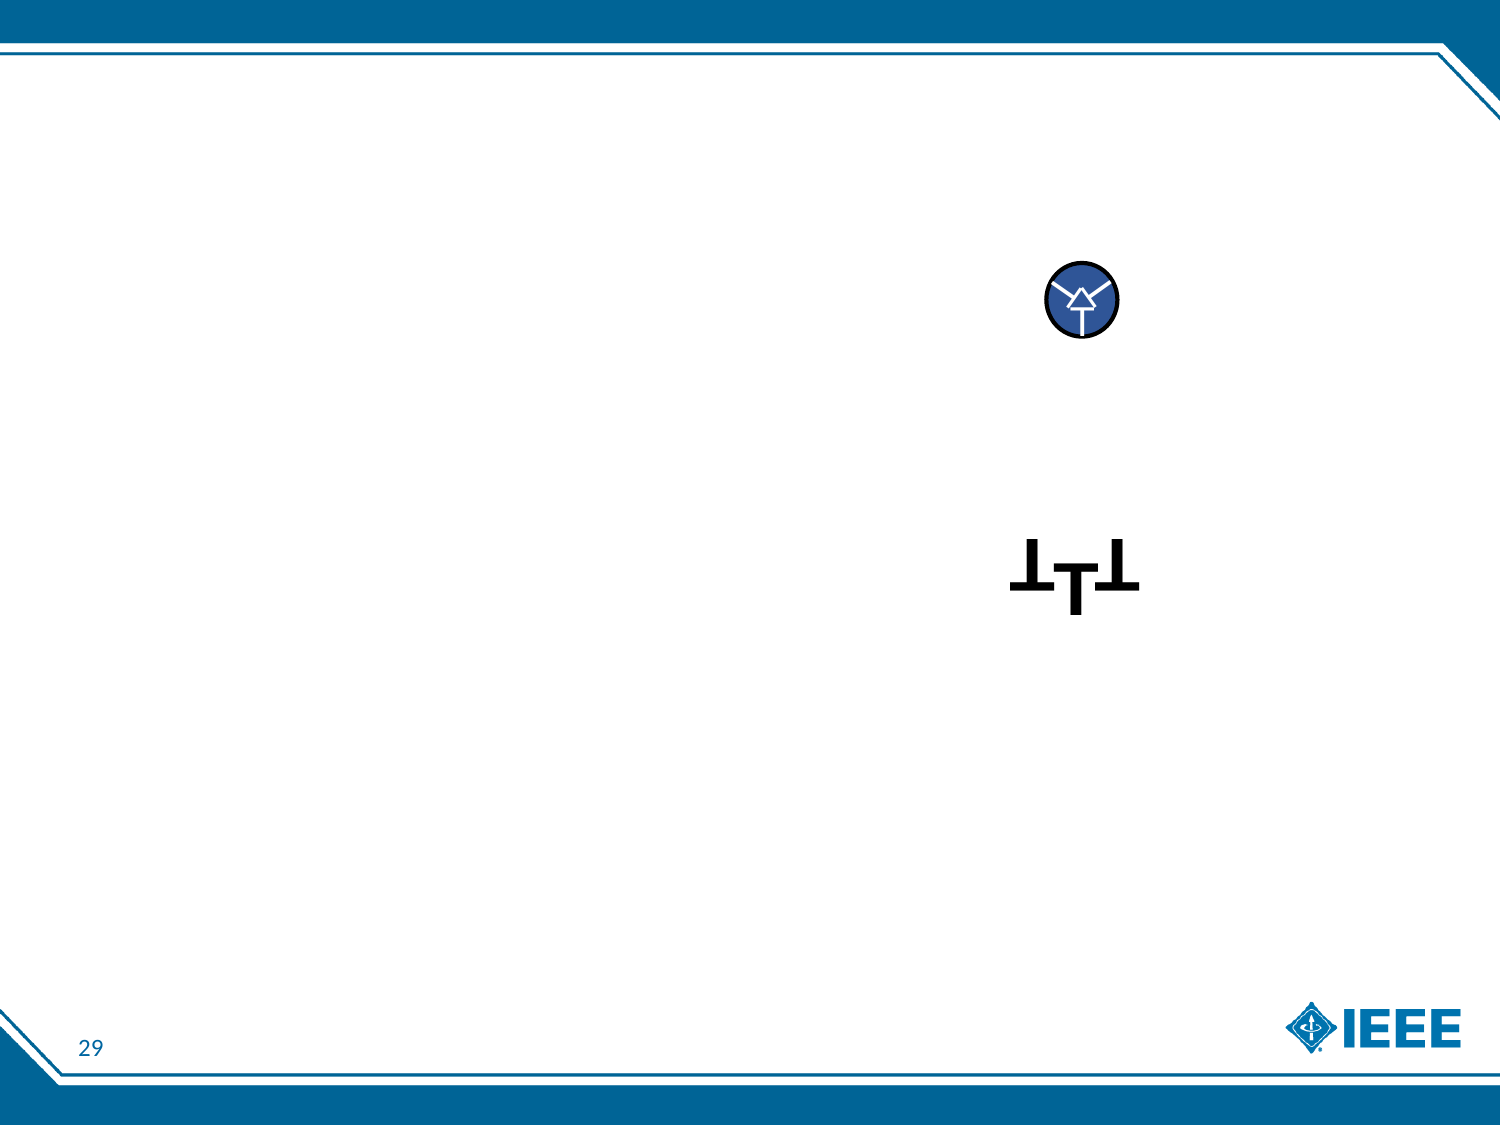

#

T
T

T

T
T
T